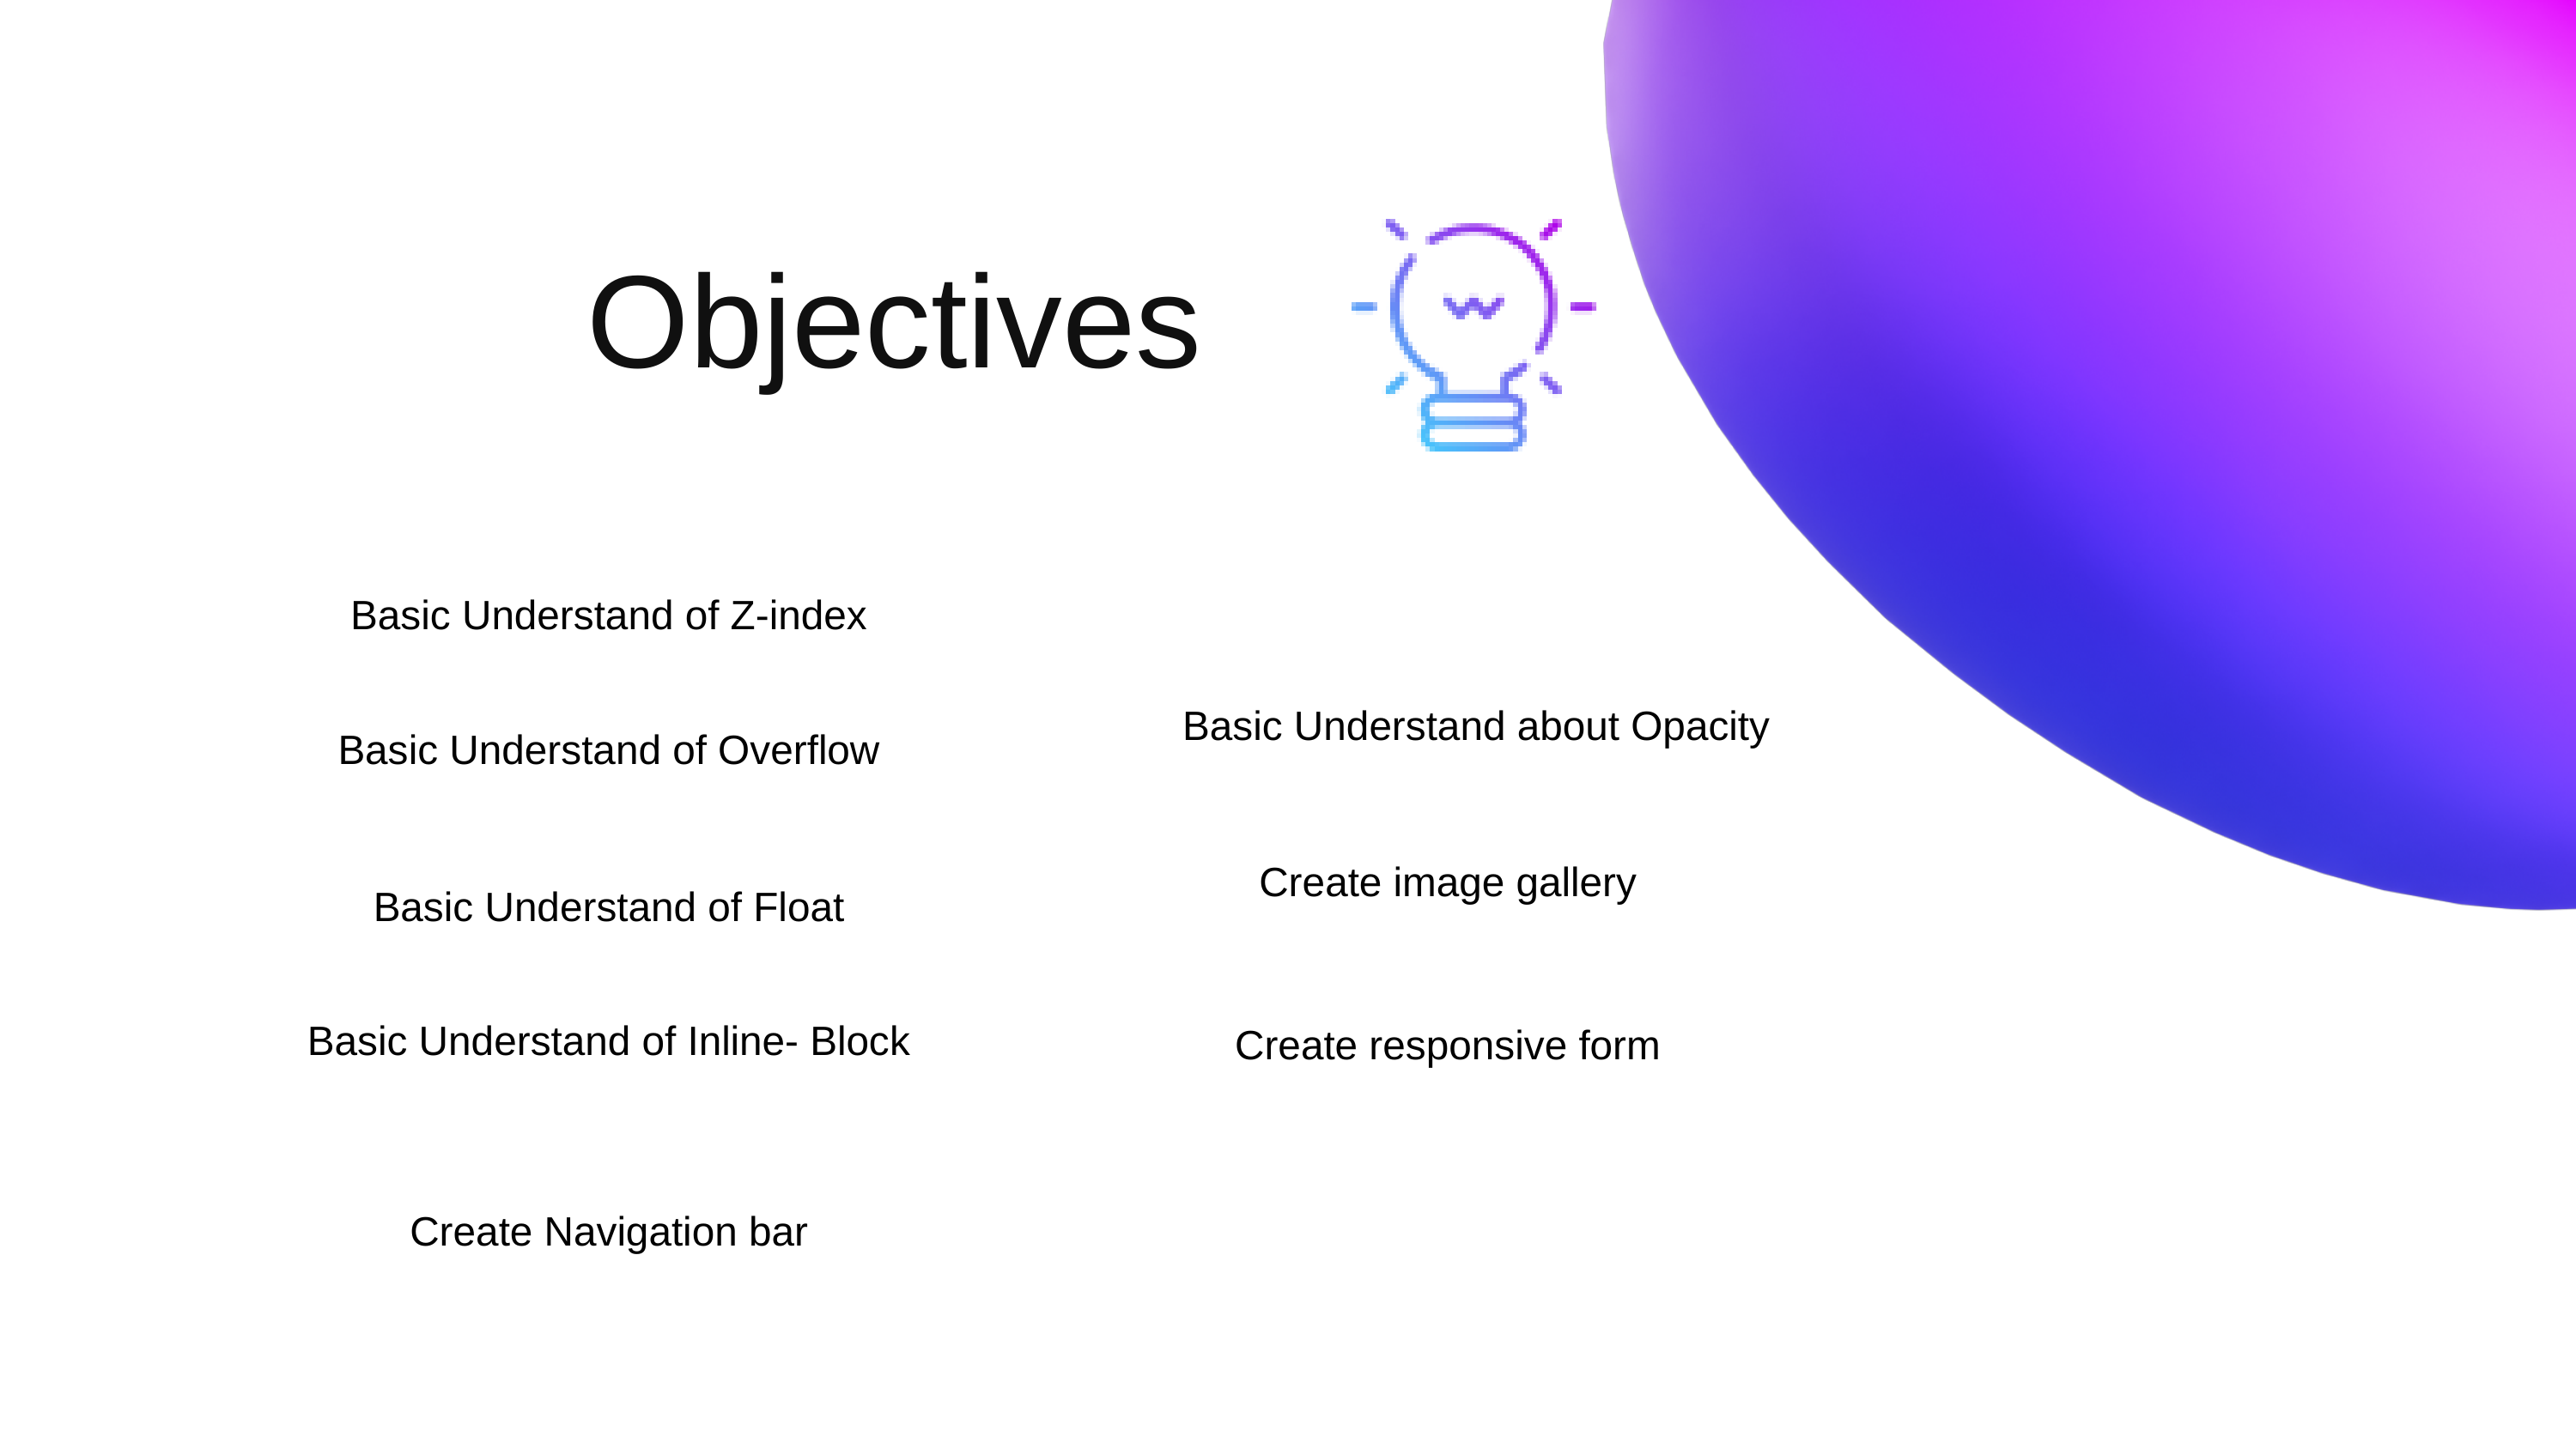

Objectives
Basic Understand of Z-index
Basic Understand about Opacity
Basic Understand of Overflow
Create image gallery
Basic Understand of Float
Basic Understand of Inline- Block
Create responsive form
Create Navigation bar